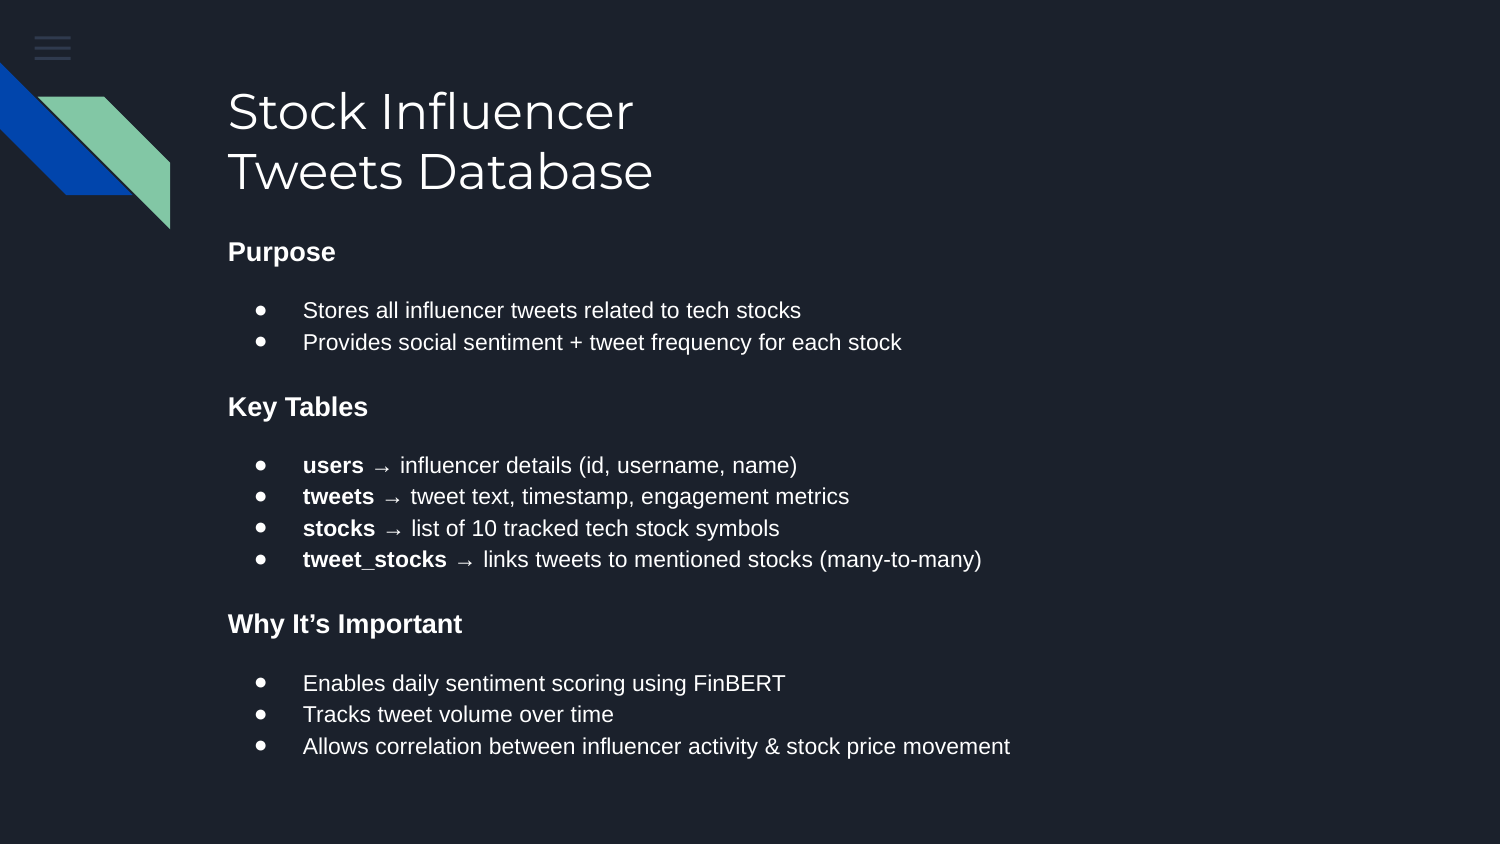

# Stock Influencer Tweets Database
Purpose
Stores all influencer tweets related to tech stocks
Provides social sentiment + tweet frequency for each stock
Key Tables
users → influencer details (id, username, name)
tweets → tweet text, timestamp, engagement metrics
stocks → list of 10 tracked tech stock symbols
tweet_stocks → links tweets to mentioned stocks (many-to-many)
Why It’s Important
Enables daily sentiment scoring using FinBERT
Tracks tweet volume over time
Allows correlation between influencer activity & stock price movement